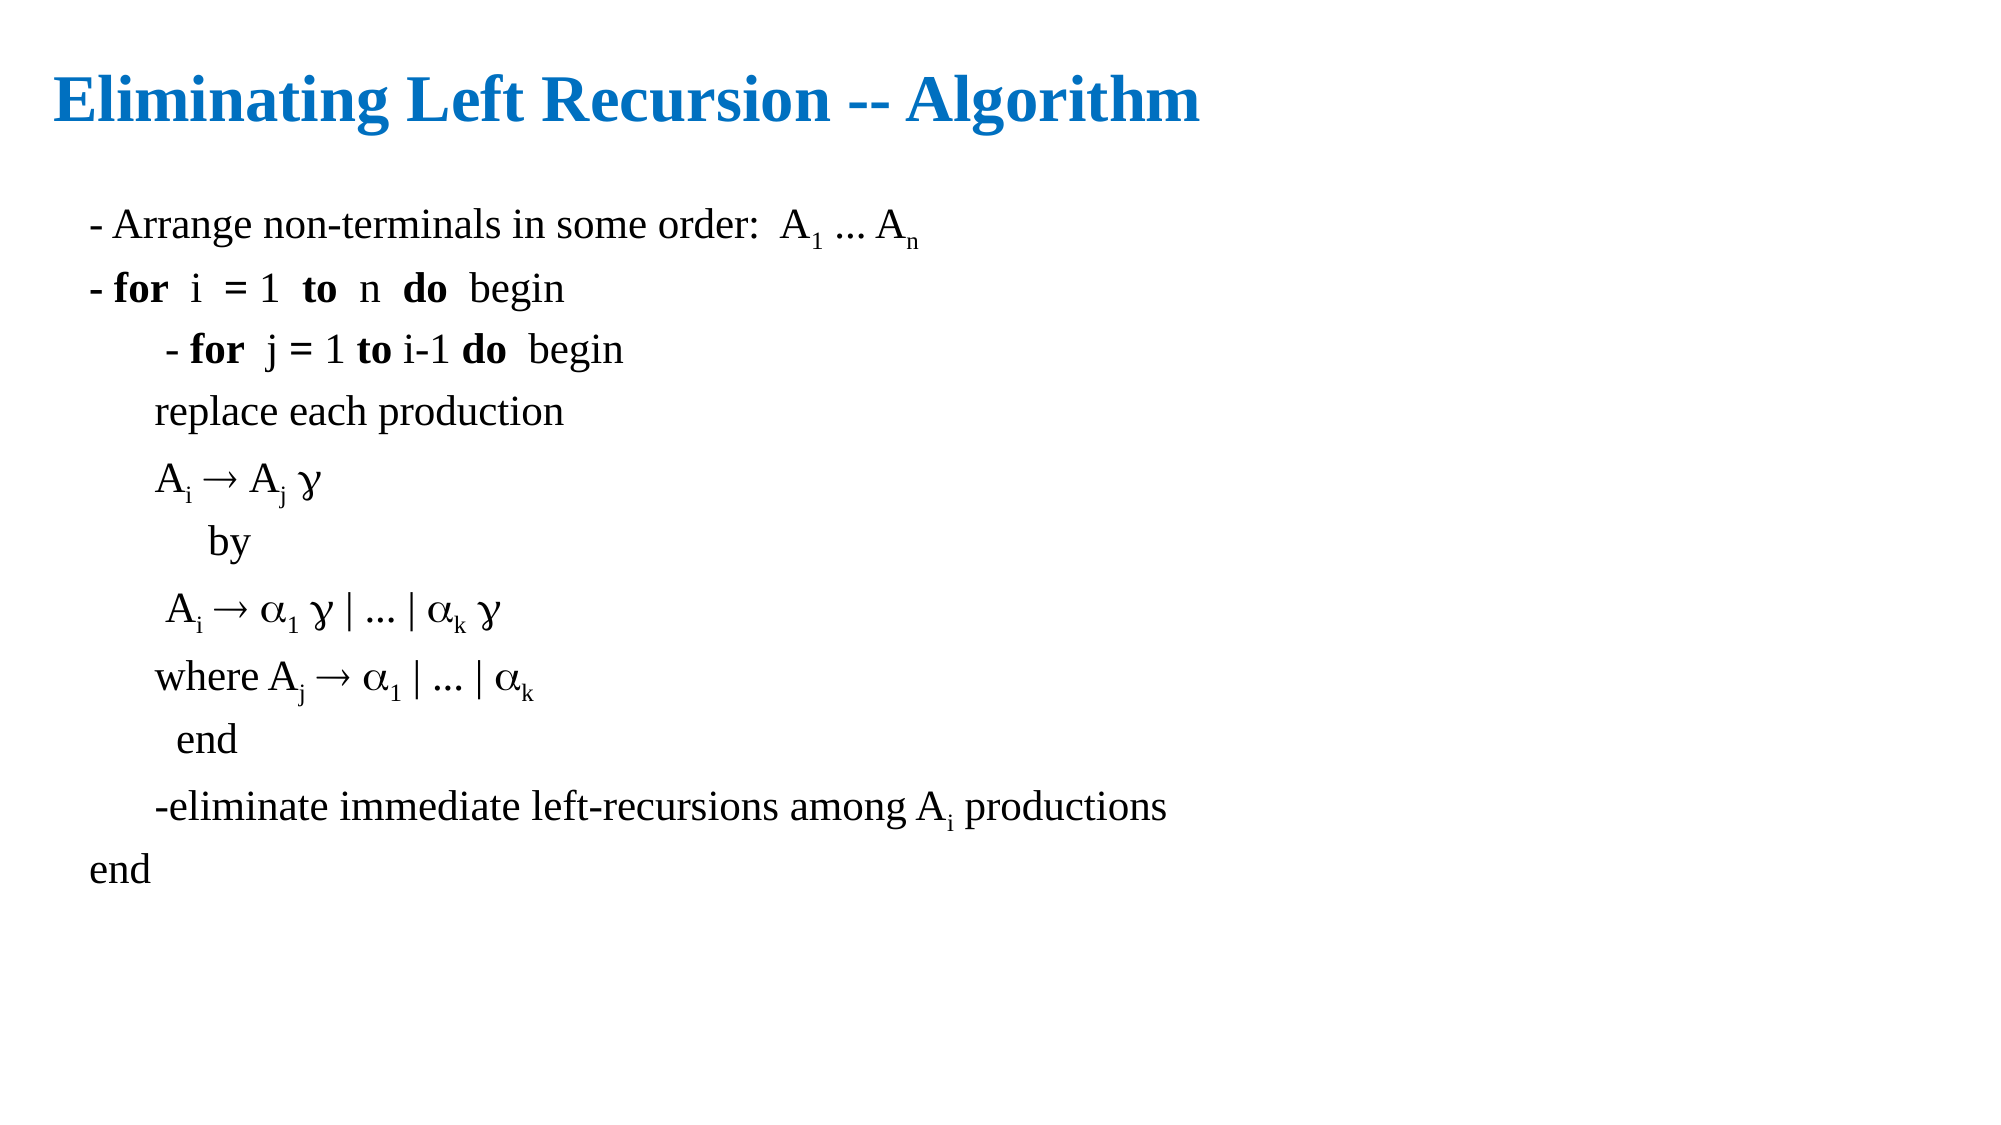

# Eliminating Left Recursion -- Algorithm
- Arrange non-terminals in some order:  A1 ... An
- for  i  = 1  to  n  do  begin
	 - for  j = 1 to i-1 do  begin
		replace each production
			Ai → Aj γ
			     by
			 Ai → α1 γ | ... | αk γ
			where Aj → α1 | ... | αk
	  end
	-eliminate immediate left-recursions among Ai productions
end